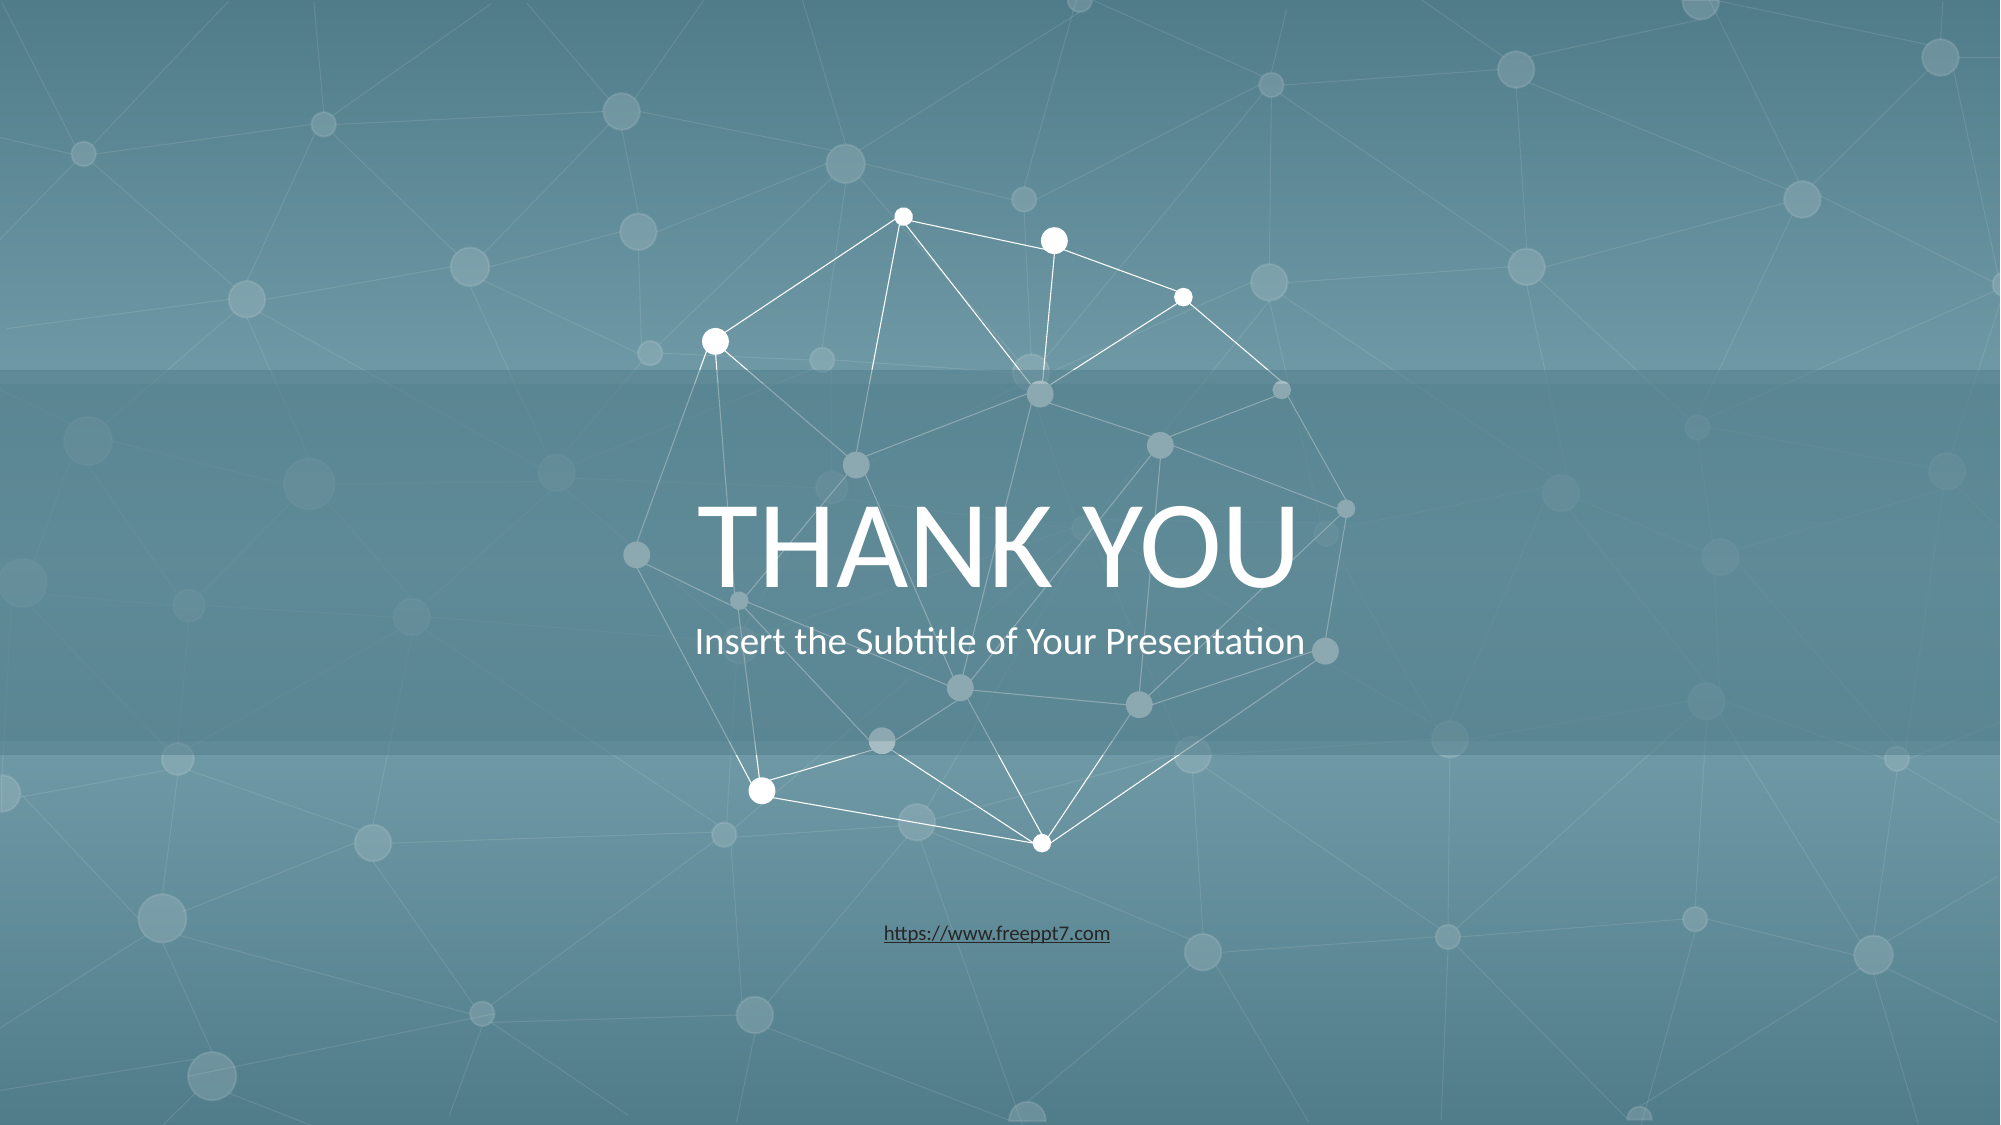

THANK YOU
Insert the Subtitle of Your Presentation
https://www.freeppt7.com